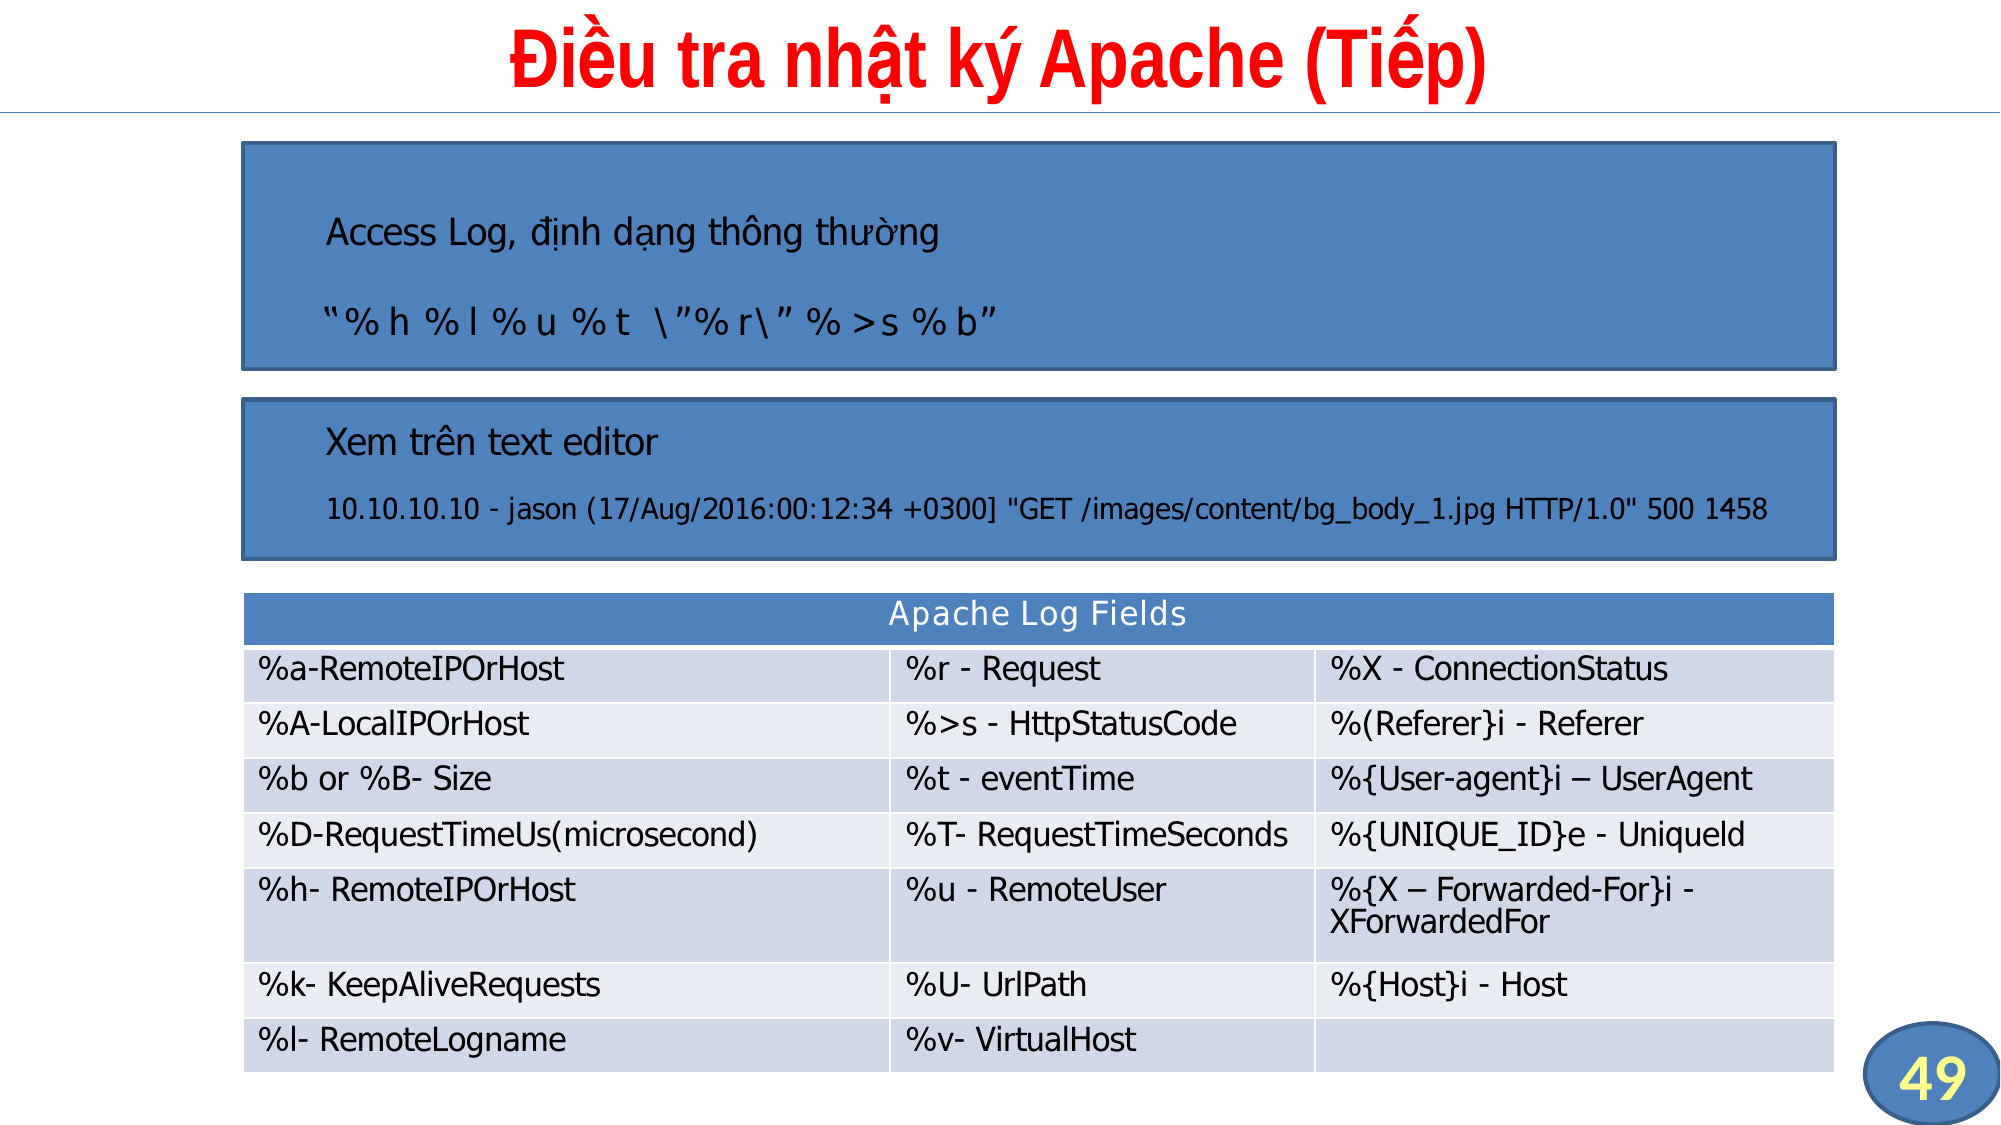

# Điều tra nhật ký Apache (Tiếp)

Access Log, định dạng thông thường
“%h %l %u %t  \”%r\” %>s %b”

Xem trên text editor

10.10.10.10 - jason (17/Aug/2016:00:12:34 +0300] "GET /images/content/bg_body_1.jpg HTTP/1.0" 500 1458

| Apache Log Fields |  |  |
| --- | --- | --- |
| %a-RemoteIPOrHost | %r - Request | %X - ConnectionStatus |
| %A-LocalIPOrHost | %>s - HttpStatusCode | %(Referer}i - Referer |
| %b or %B- Size | %t - eventTime | %{User-agent}i – UserAgent |
| %D-RequestTimeUs(microsecond) | %T- RequestTimeSeconds | %{UNIQUE\_ID}e - Uniqueld |
| %h- RemoteIPOrHost | %u - RemoteUser | %{X – Forwarded-For}i - XForwardedFor |
| %k- KeepAliveRequests | %U- UrlPath | %{Host}i - Host |
| %l- RemoteLogname | %v- VirtualHost |  |
49